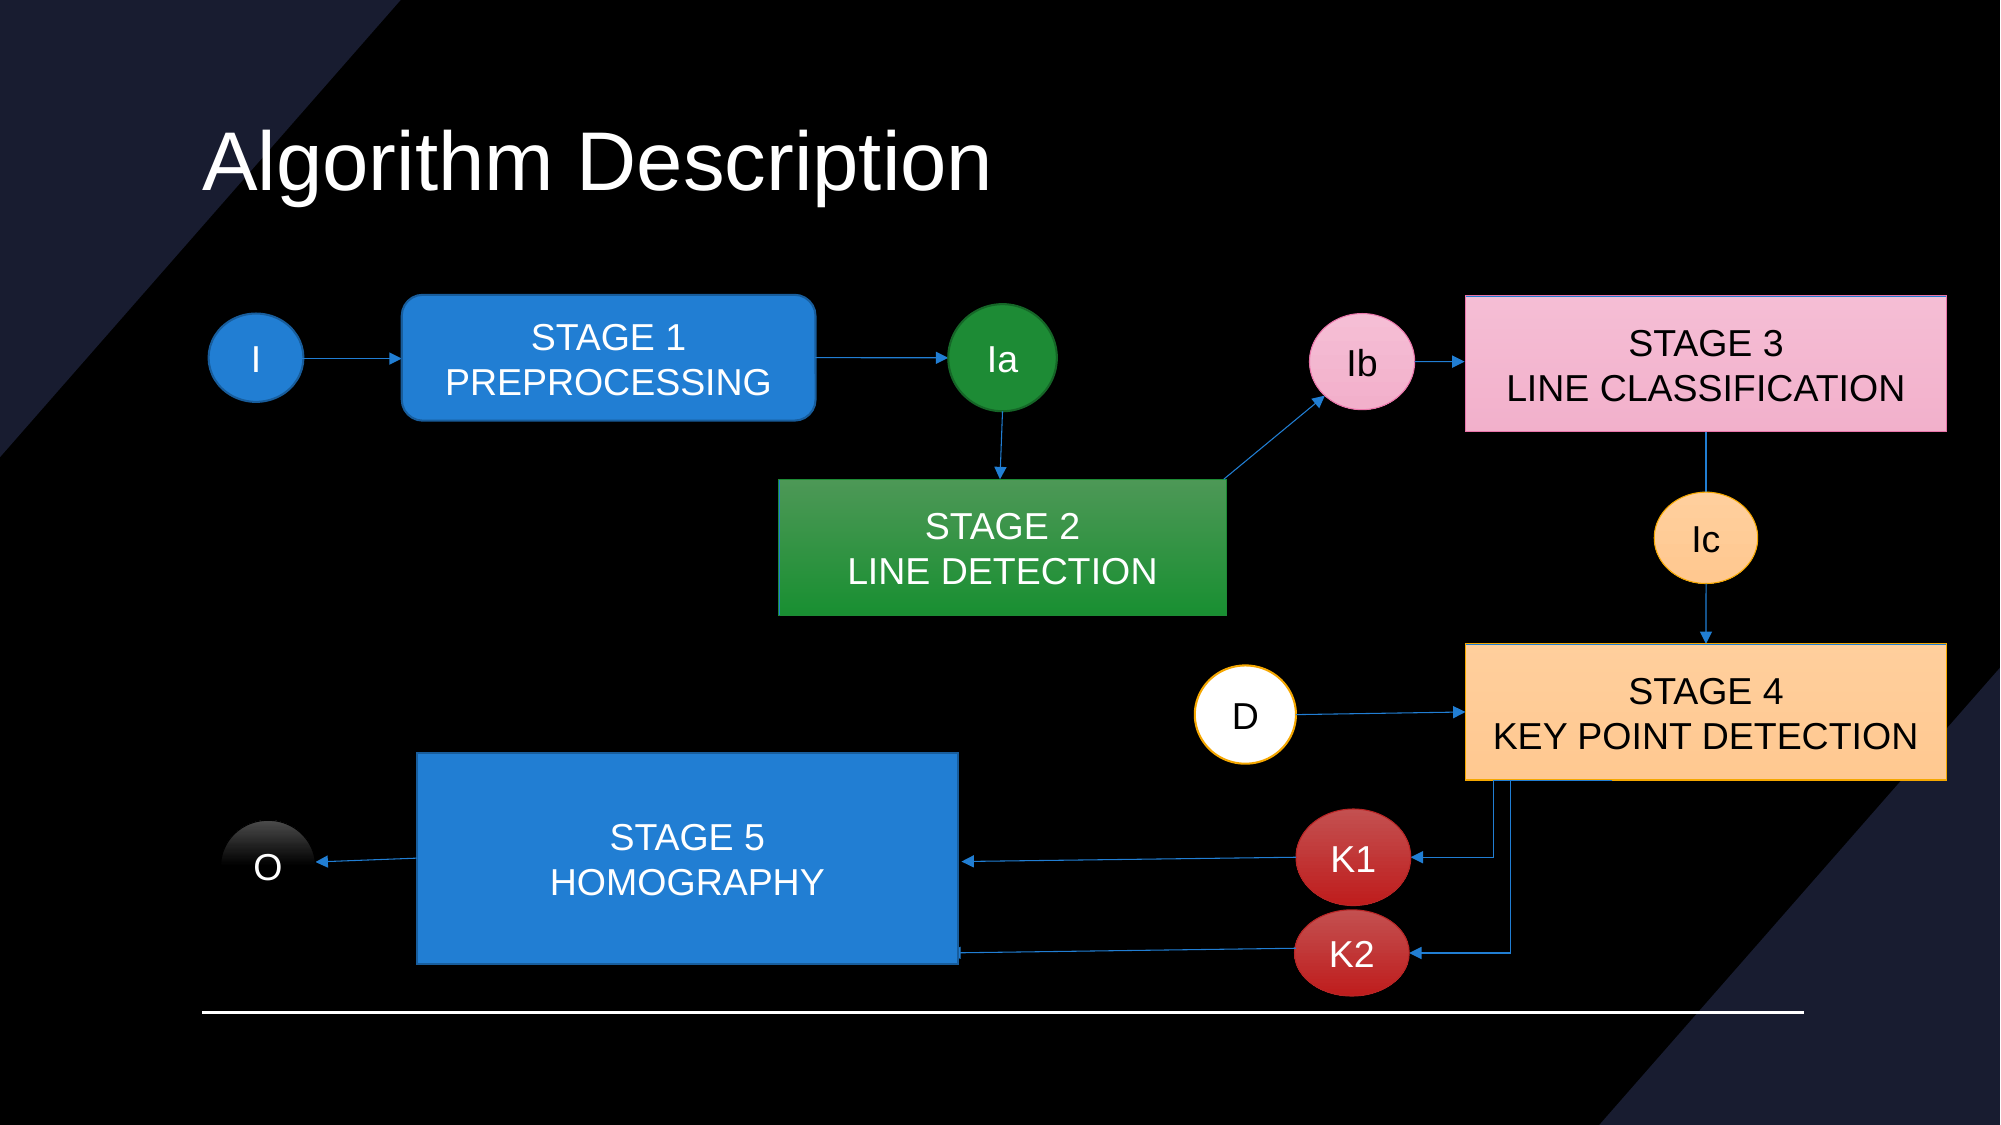

# Algorithm Description
STAGE 1
PREPROCESSING
STAGE 3
LINE CLASSIFICATION
Ia
I
Ib
STAGE 2
LINE DETECTION
Ic
STAGE 4
KEY POINT DETECTION
D
STAGE 5
HOMOGRAPHY
K1
O
K2